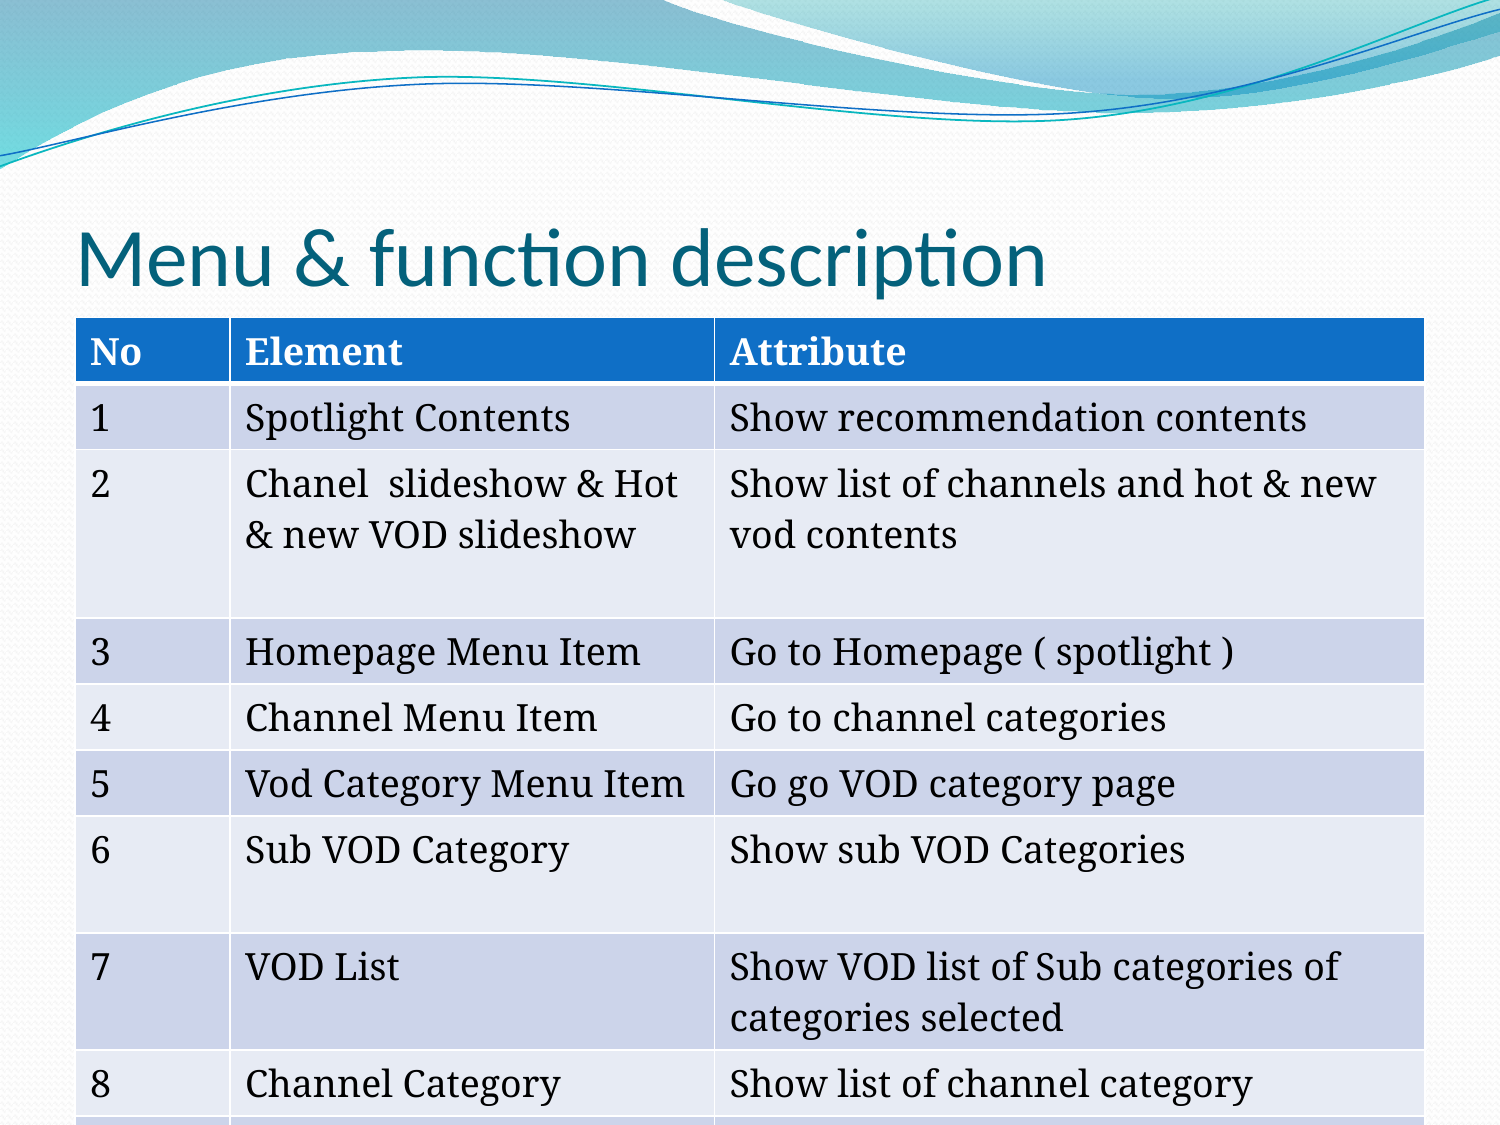

# Menu & function description
| No | Element | Attribute |
| --- | --- | --- |
| 1 | Spotlight Contents | Show recommendation contents |
| 2 | Chanel slideshow & Hot & new VOD slideshow | Show list of channels and hot & new vod contents |
| 3 | Homepage Menu Item | Go to Homepage ( spotlight ) |
| 4 | Channel Menu Item | Go to channel categories |
| 5 | Vod Category Menu Item | Go go VOD category page |
| 6 | Sub VOD Category | Show sub VOD Categories |
| 7 | VOD List | Show VOD list of Sub categories of categories selected |
| 8 | Channel Category | Show list of channel category |
| 9 | Channel Item list | Show list of channel service item of selected channel category |
| 10 | VOD Details | Show VOD details of a selected VOD |
| 11 | Related Contents | Show related VODs of selected VOD |